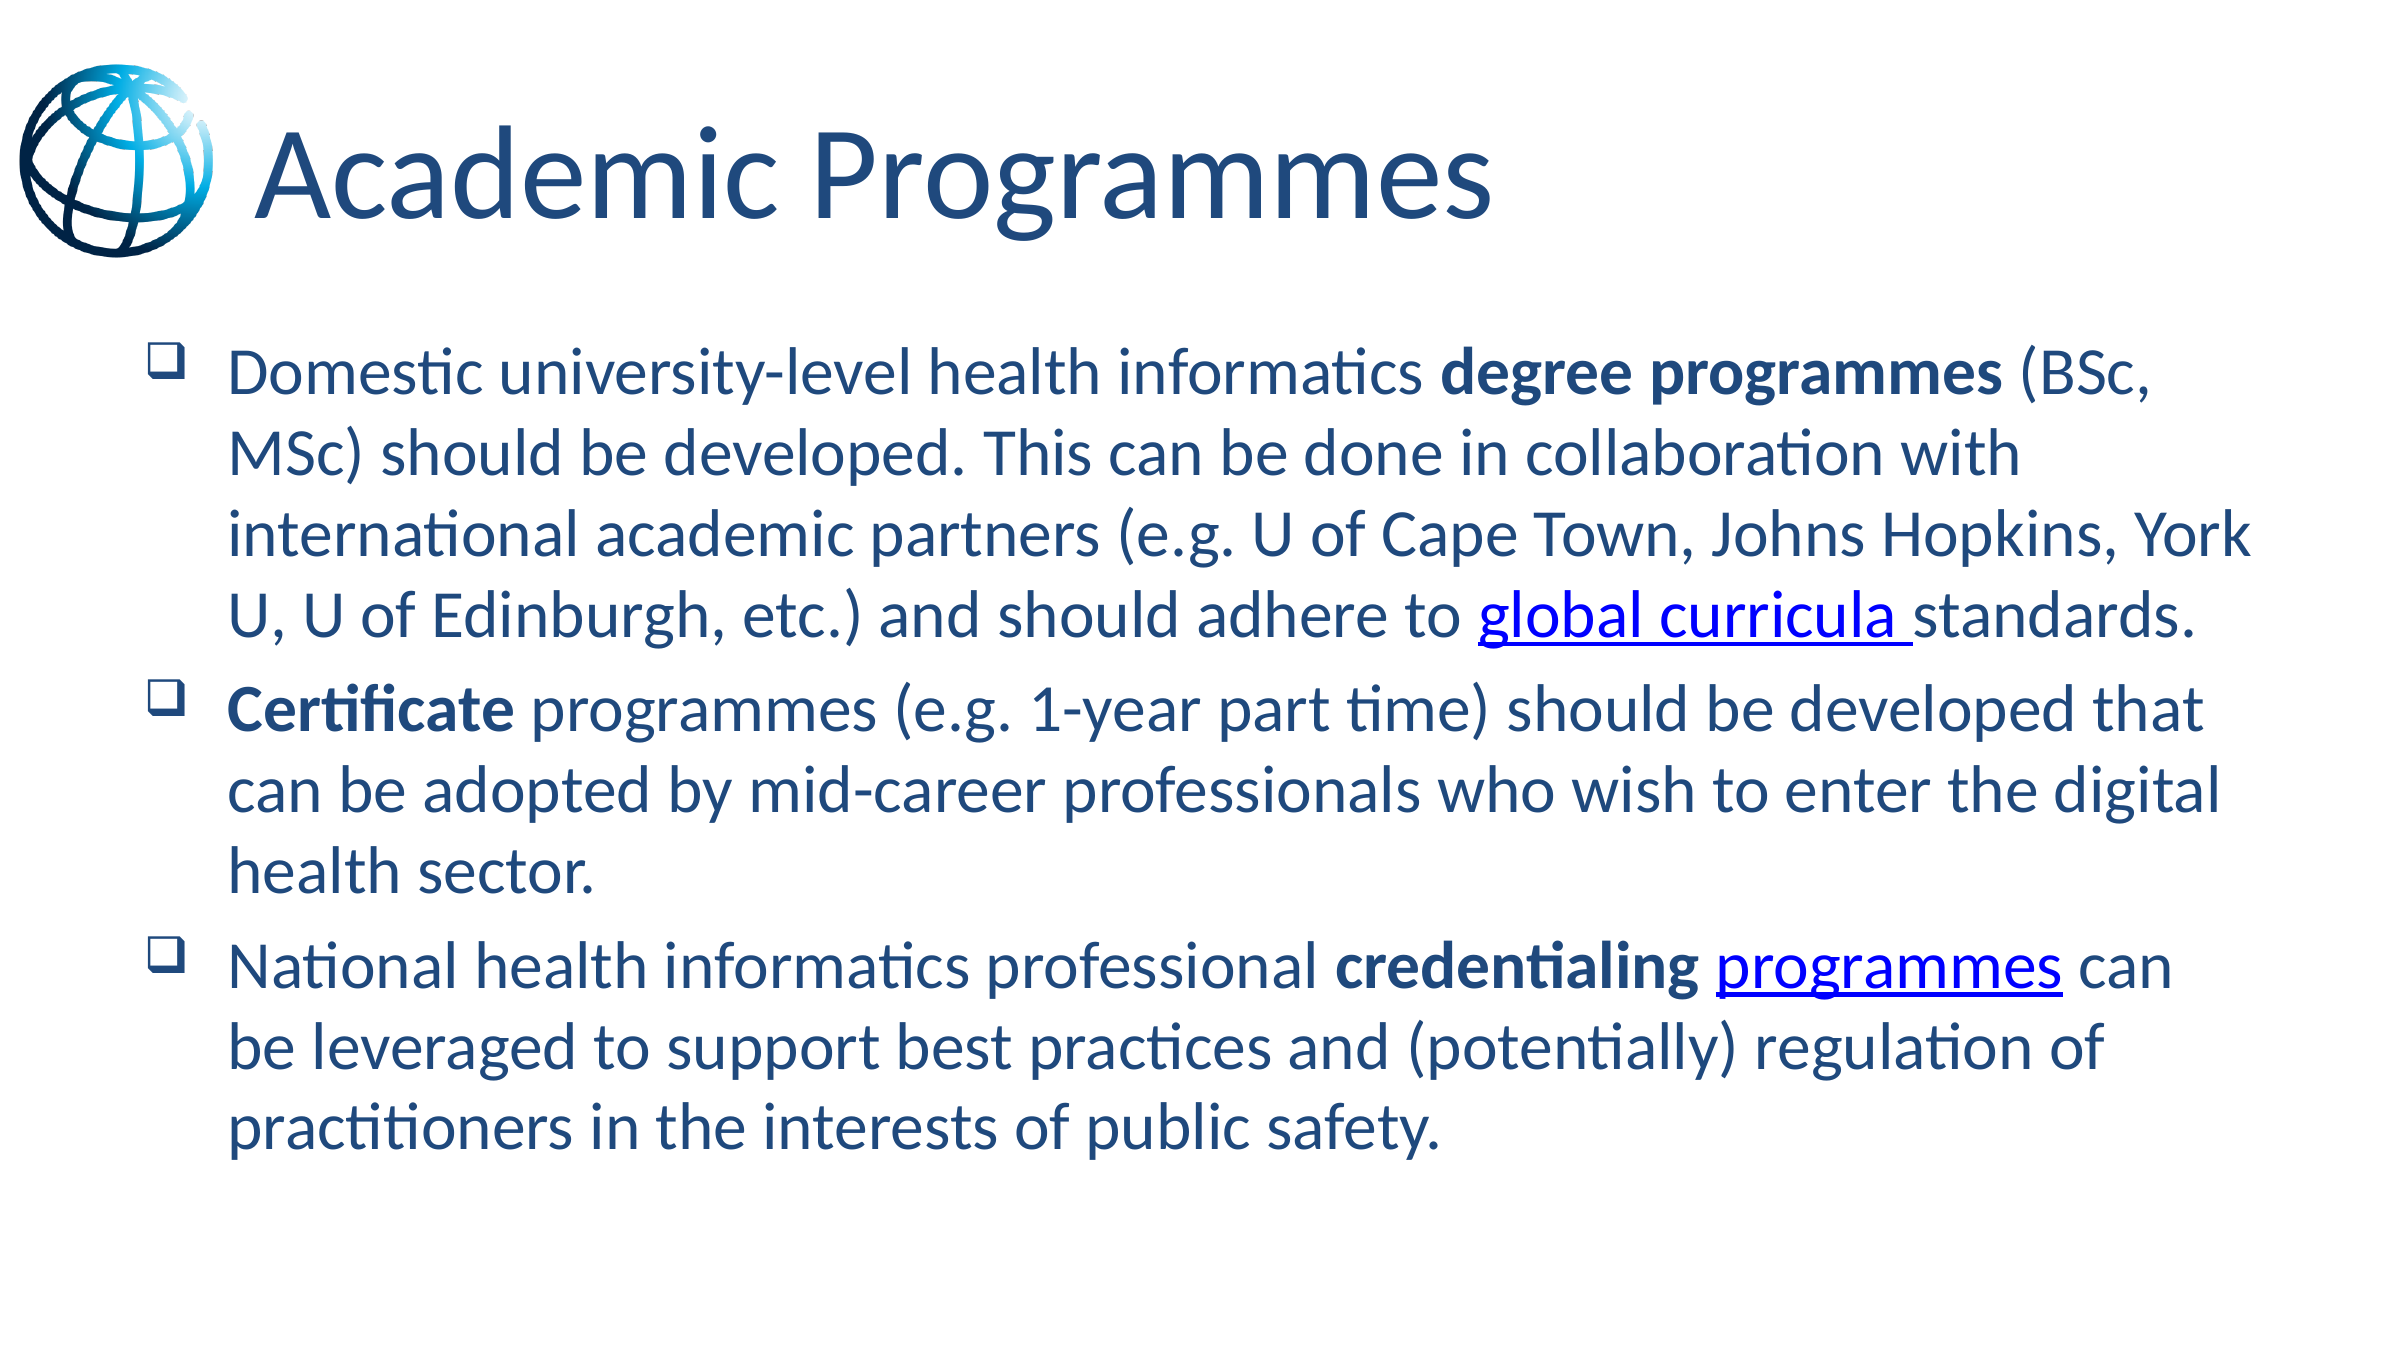

# Academic Programmes
Domestic university-level health informatics degree programmes (BSc, MSc) should be developed. This can be done in collaboration with international academic partners (e.g. U of Cape Town, Johns Hopkins, York U, U of Edinburgh, etc.) and should adhere to global curricula standards.
Certificate programmes (e.g. 1-year part time) should be developed that can be adopted by mid-career professionals who wish to enter the digital health sector.
National health informatics professional credentialing programmes can be leveraged to support best practices and (potentially) regulation of practitioners in the interests of public safety.